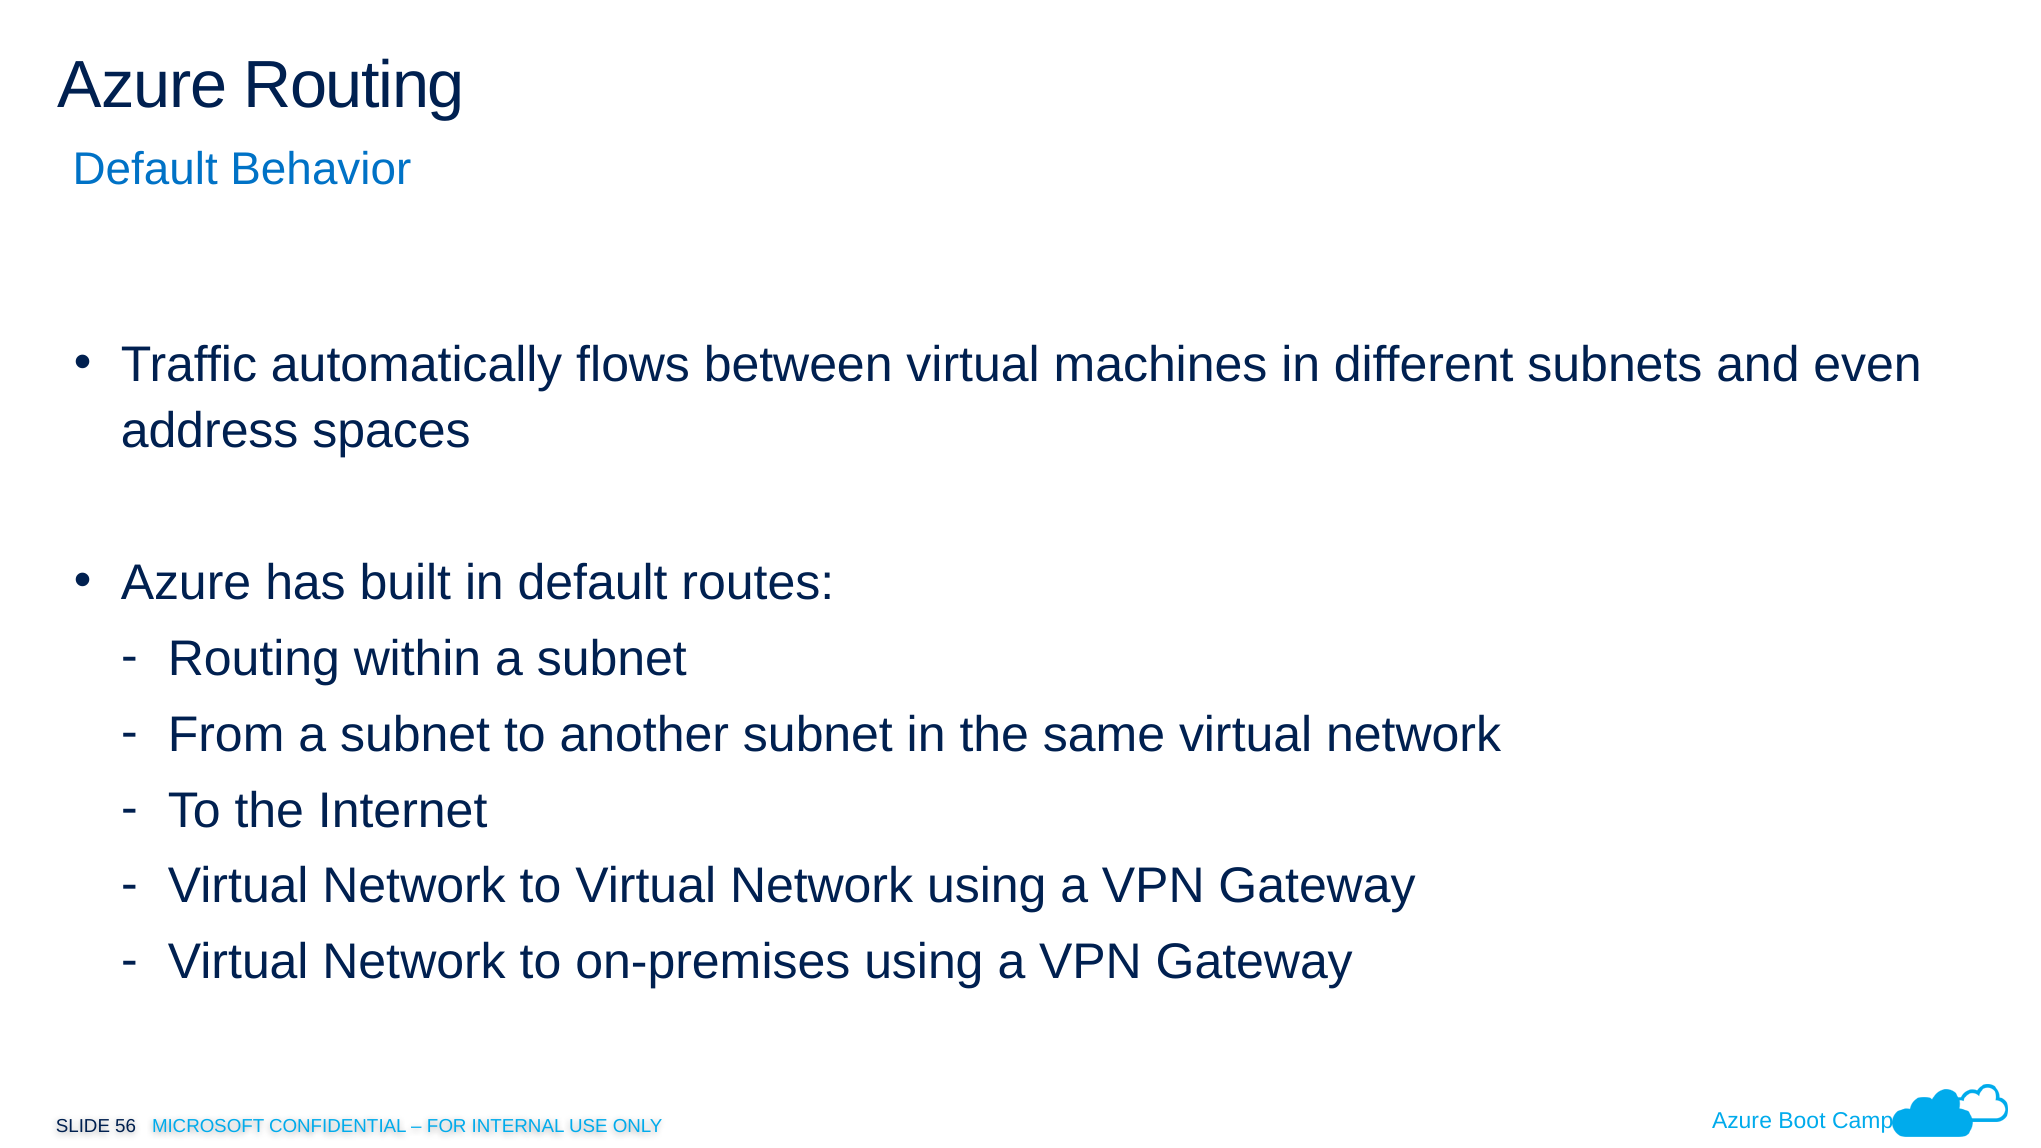

# Azure Routing
Default Behavior
Traffic automatically flows between virtual machines in different subnets and even address spaces

Azure has built in default routes:
Routing within a subnet
From a subnet to another subnet in the same virtual network
To the Internet
Virtual Network to Virtual Network using a VPN Gateway
Virtual Network to on-premises using a VPN Gateway